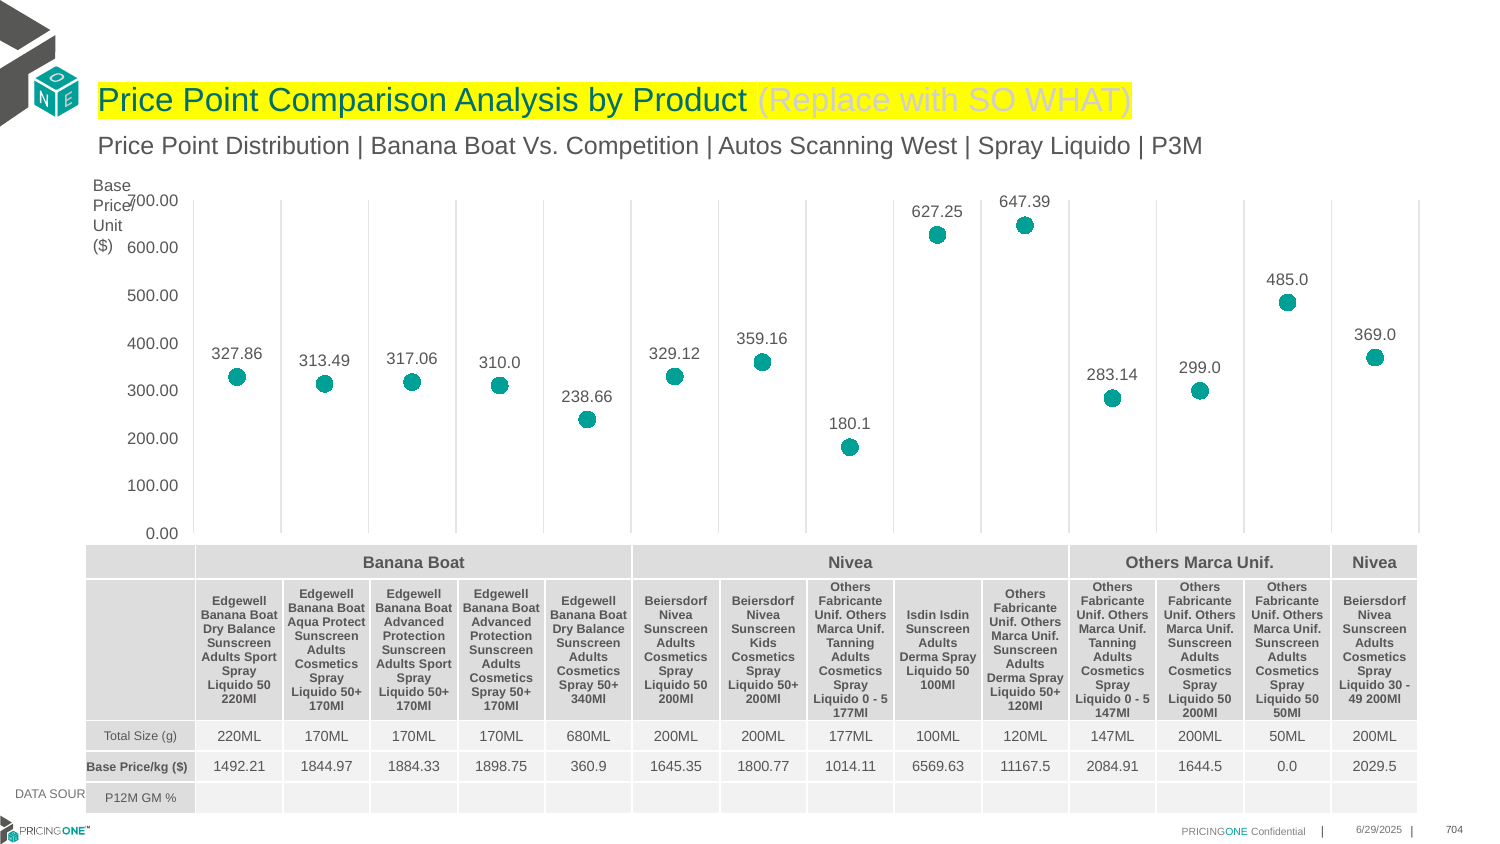

# Price Point Comparison Analysis by Product (Replace with SO WHAT)
Price Point Distribution | Banana Boat Vs. Competition | Autos Scanning West | Spray Liquido | P3M
Base Price/Unit ($)

### Chart

| Category | Base Price/Unit |
|---|---|
| Edgewell Banana Boat Dry Balance Sunscreen Adults Sport Spray Liquido 50 220Ml | 327.86 |
| Edgewell Banana Boat Aqua Protect Sunscreen Adults Cosmetics Spray Liquido 50+ 170Ml | 313.49 |
| Edgewell Banana Boat Advanced Protection Sunscreen Adults Sport Spray Liquido 50+ 170Ml | 317.06 |
| Edgewell Banana Boat Advanced Protection Sunscreen Adults Cosmetics Spray 50+ 170Ml | 310.0 |
| Edgewell Banana Boat Dry Balance Sunscreen Adults Cosmetics Spray 50+ 340Ml | 238.66 |
| Beiersdorf Nivea Sunscreen Adults Cosmetics Spray Liquido 50 200Ml | 329.12 |
| Beiersdorf Nivea Sunscreen Kids Cosmetics Spray Liquido 50+ 200Ml | 359.16 |
| Others Fabricante Unif. Others Marca Unif. Tanning Adults Cosmetics Spray Liquido 0 - 5 177Ml | 180.1 |
| Isdin Isdin Sunscreen Adults Derma Spray Liquido 50 100Ml | 627.25 |
| Others Fabricante Unif. Others Marca Unif. Sunscreen Adults Derma Spray Liquido 50+ 120Ml | 647.39 |
| Others Fabricante Unif. Others Marca Unif. Tanning Adults Cosmetics Spray Liquido 0 - 5 147Ml | 283.14 |
| Others Fabricante Unif. Others Marca Unif. Sunscreen Adults Cosmetics Spray Liquido 50 200Ml | 299.0 |
| Others Fabricante Unif. Others Marca Unif. Sunscreen Adults Cosmetics Spray Liquido 50 50Ml | 485.0 |
| Beiersdorf Nivea Sunscreen Adults Cosmetics Spray Liquido 30 - 49 200Ml | 369.0 |
|  | Banana Boat | Banana Boat | Banana Boat | Banana Boat | Banana Boat | Nivea | Nivea | Others Marca Unif. | Isdin | Others Marca Unif. | Others Marca Unif. | Others Marca Unif. | Others Marca Unif. | Nivea |
| --- | --- | --- | --- | --- | --- | --- | --- | --- | --- | --- | --- | --- | --- | --- |
|  | Edgewell Banana Boat Dry Balance Sunscreen Adults Sport Spray Liquido 50 220Ml | Edgewell Banana Boat Aqua Protect Sunscreen Adults Cosmetics Spray Liquido 50+ 170Ml | Edgewell Banana Boat Advanced Protection Sunscreen Adults Sport Spray Liquido 50+ 170Ml | Edgewell Banana Boat Advanced Protection Sunscreen Adults Cosmetics Spray 50+ 170Ml | Edgewell Banana Boat Dry Balance Sunscreen Adults Cosmetics Spray 50+ 340Ml | Beiersdorf Nivea Sunscreen Adults Cosmetics Spray Liquido 50 200Ml | Beiersdorf Nivea Sunscreen Kids Cosmetics Spray Liquido 50+ 200Ml | Others Fabricante Unif. Others Marca Unif. Tanning Adults Cosmetics Spray Liquido 0 - 5 177Ml | Isdin Isdin Sunscreen Adults Derma Spray Liquido 50 100Ml | Others Fabricante Unif. Others Marca Unif. Sunscreen Adults Derma Spray Liquido 50+ 120Ml | Others Fabricante Unif. Others Marca Unif. Tanning Adults Cosmetics Spray Liquido 0 - 5 147Ml | Others Fabricante Unif. Others Marca Unif. Sunscreen Adults Cosmetics Spray Liquido 50 200Ml | Others Fabricante Unif. Others Marca Unif. Sunscreen Adults Cosmetics Spray Liquido 50 50Ml | Beiersdorf Nivea Sunscreen Adults Cosmetics Spray Liquido 30 - 49 200Ml |
| Total Size (g) | 220ML | 170ML | 170ML | 170ML | 680ML | 200ML | 200ML | 177ML | 100ML | 120ML | 147ML | 200ML | 50ML | 200ML |
| Base Price/kg ($) | 1492.21 | 1844.97 | 1884.33 | 1898.75 | 360.9 | 1645.35 | 1800.77 | 1014.11 | 6569.63 | 11167.5 | 2084.91 | 1644.5 | 0.0 | 2029.5 |
| P12M GM % |  |  |  |  |  |  |  |  |  |  |  |  |  |  |
DATA SOURCE: Trade Panel/Retailer Data | April  2025

6/29/2025
704